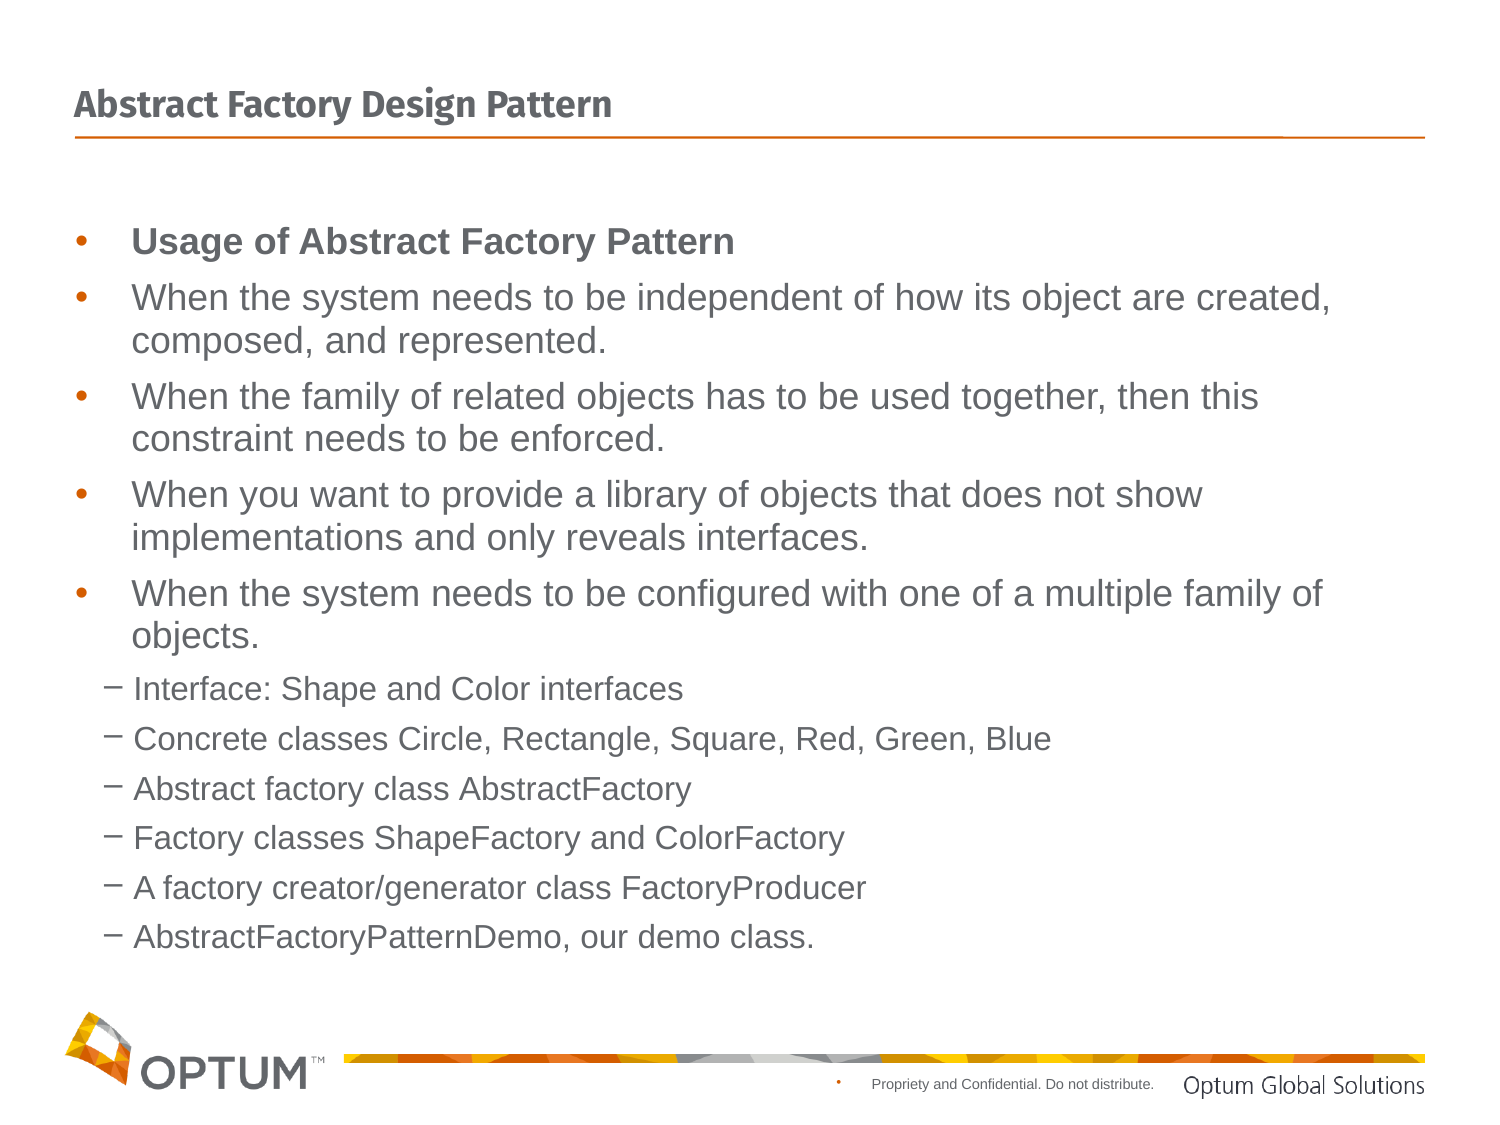

# Abstract Factory Design Pattern

Usage of Abstract Factory Pattern
When the system needs to be independent of how its object are created, composed, and represented.
When the family of related objects has to be used together, then this constraint needs to be enforced.
When you want to provide a library of objects that does not show implementations and only reveals interfaces.
When the system needs to be configured with one of a multiple family of objects.
Interface: Shape and Color interfaces
Concrete classes Circle, Rectangle, Square, Red, Green, Blue
Abstract factory class AbstractFactory
Factory classes ShapeFactory and ColorFactory
A factory creator/generator class FactoryProducer
AbstractFactoryPatternDemo, our demo class.